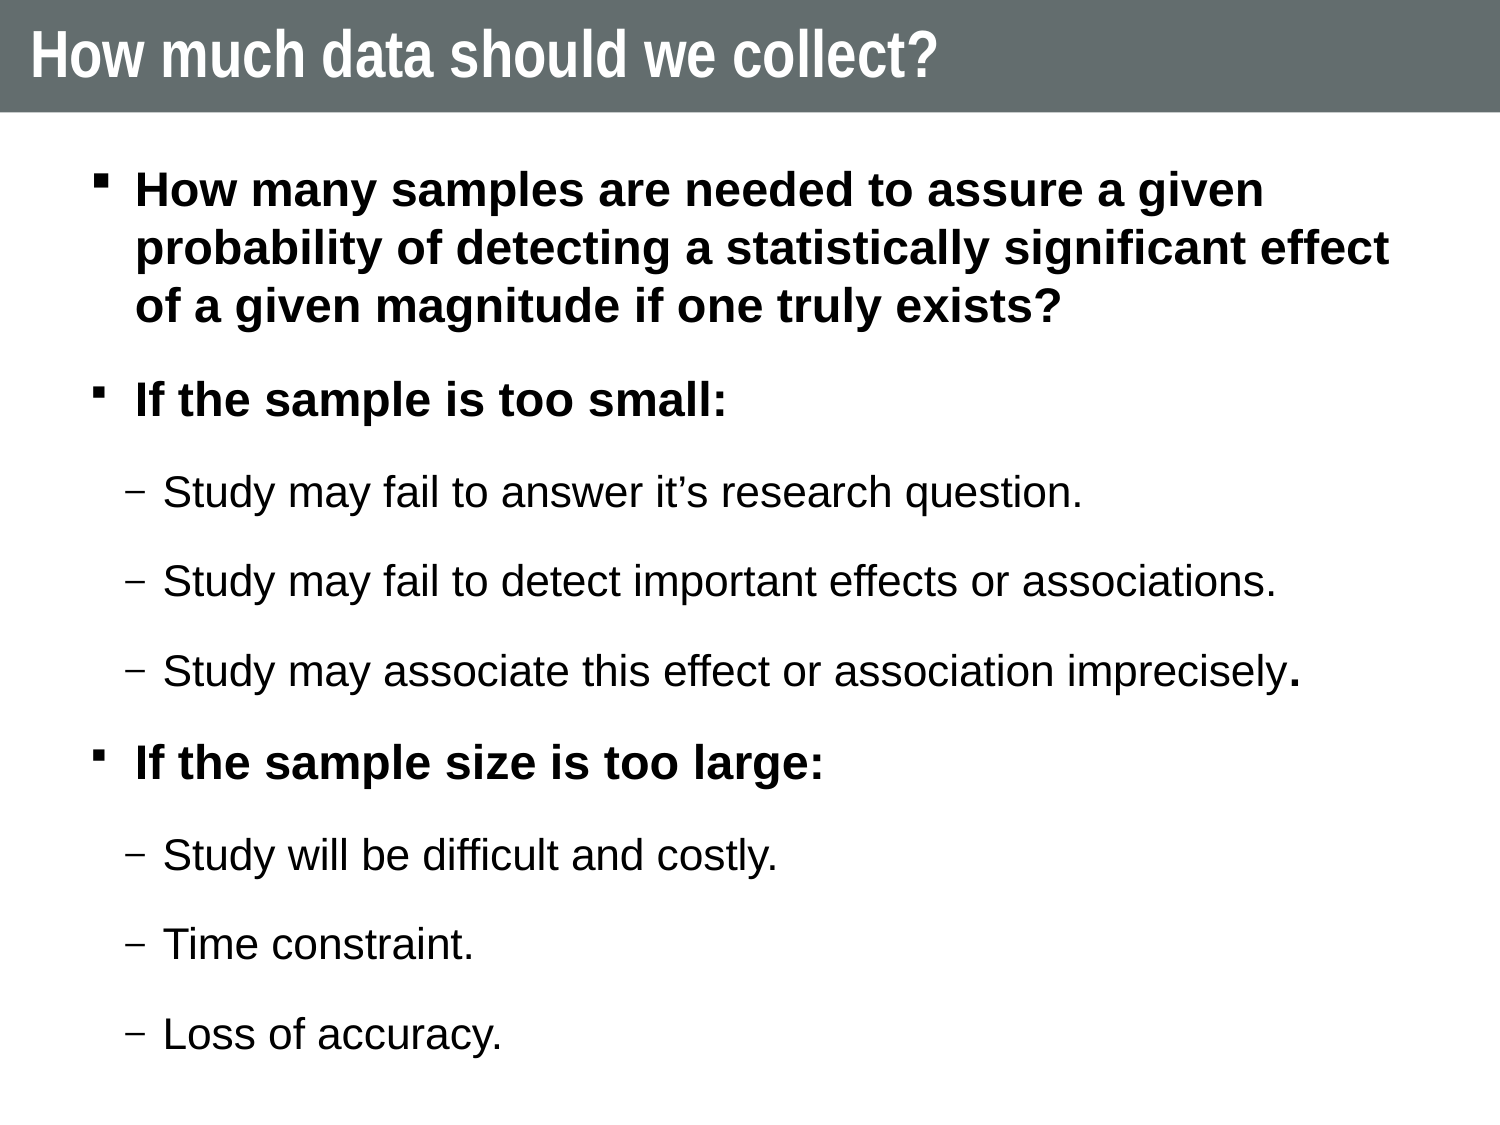

# How much data should we collect?
How many samples are needed to assure a given probability of detecting a statistically significant effect of a given magnitude if one truly exists?
If the sample is too small:
Study may fail to answer it’s research question.
Study may fail to detect important effects or associations.
Study may associate this effect or association imprecisely.
If the sample size is too large:
Study will be difficult and costly.
Time constraint.
Loss of accuracy.